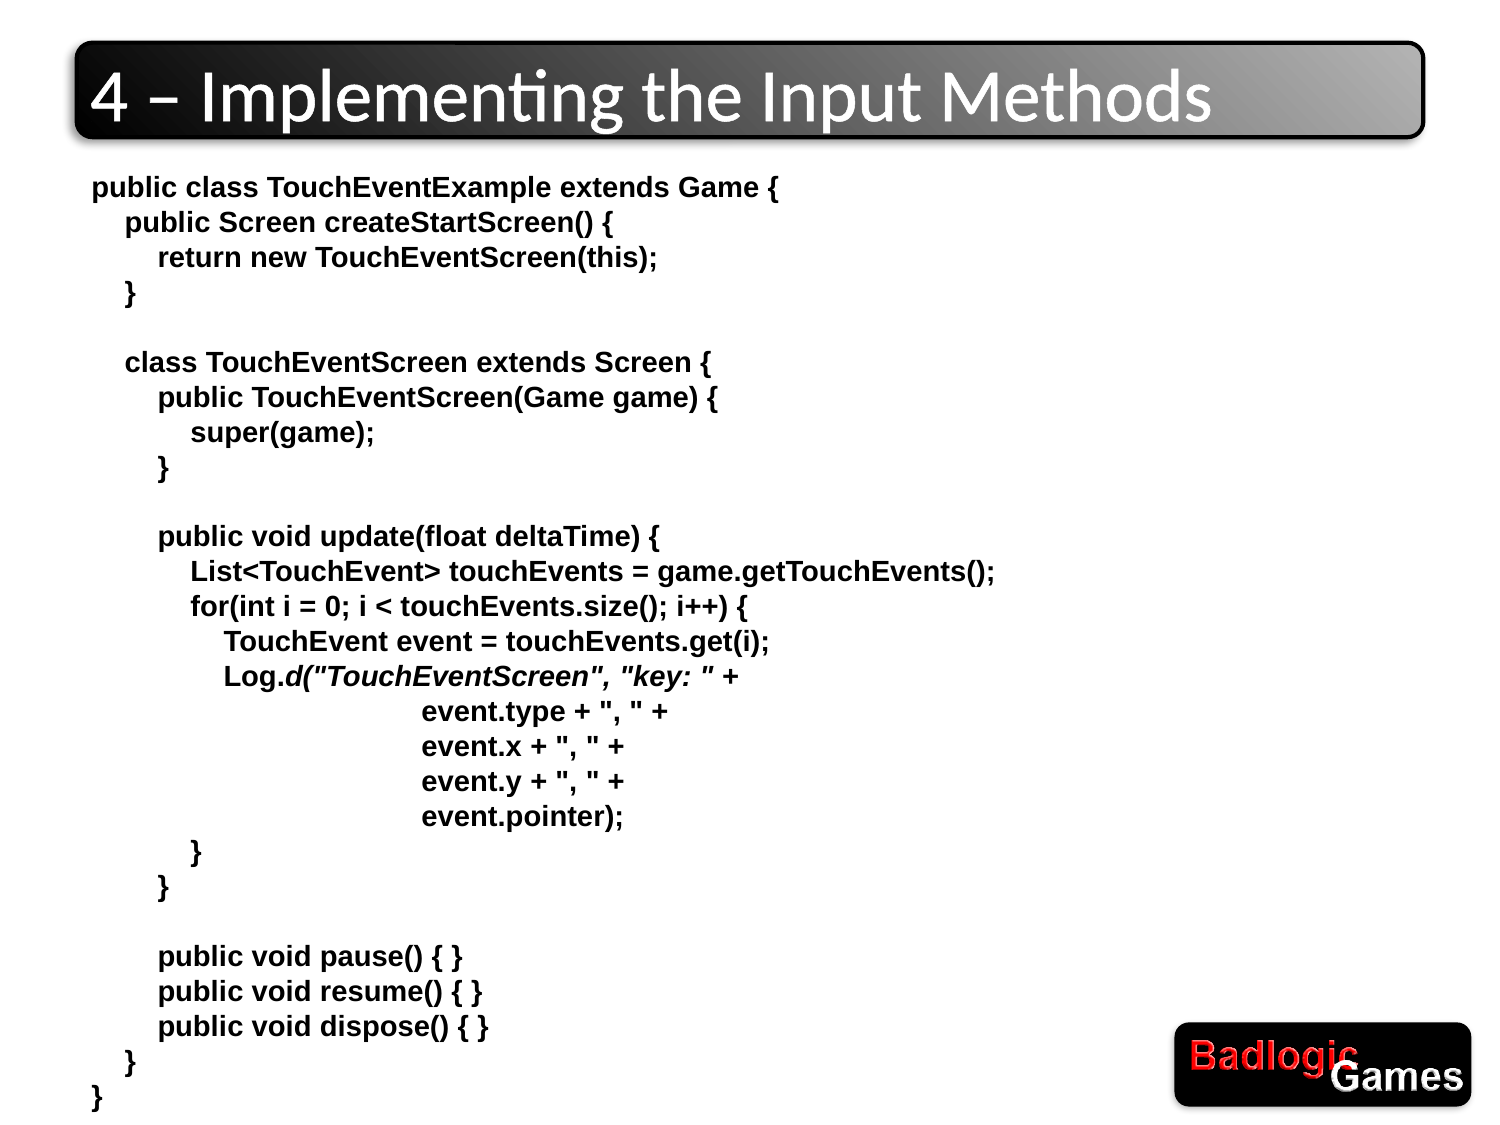

# 4 – Implementing the Input Methods
public class TouchEventExample extends Game {
    public Screen createStartScreen() {
        return new TouchEventScreen(this);
    }

    class TouchEventScreen extends Screen {
        public TouchEventScreen(Game game) {
            super(game);
        }

        public void update(float deltaTime) {
            List<TouchEvent> touchEvents = game.getTouchEvents();
            for(int i = 0; i < touchEvents.size(); i++) {
                TouchEvent event = touchEvents.get(i);
                Log.d("TouchEventScreen", "key: " +
                                        event.type + ", " +
                                        event.x + ", " +
                                        event.y + ", " +
                                        event.pointer);
            }
        }

        public void pause() { }
        public void resume() { }
        public void dispose() { }
    }
}